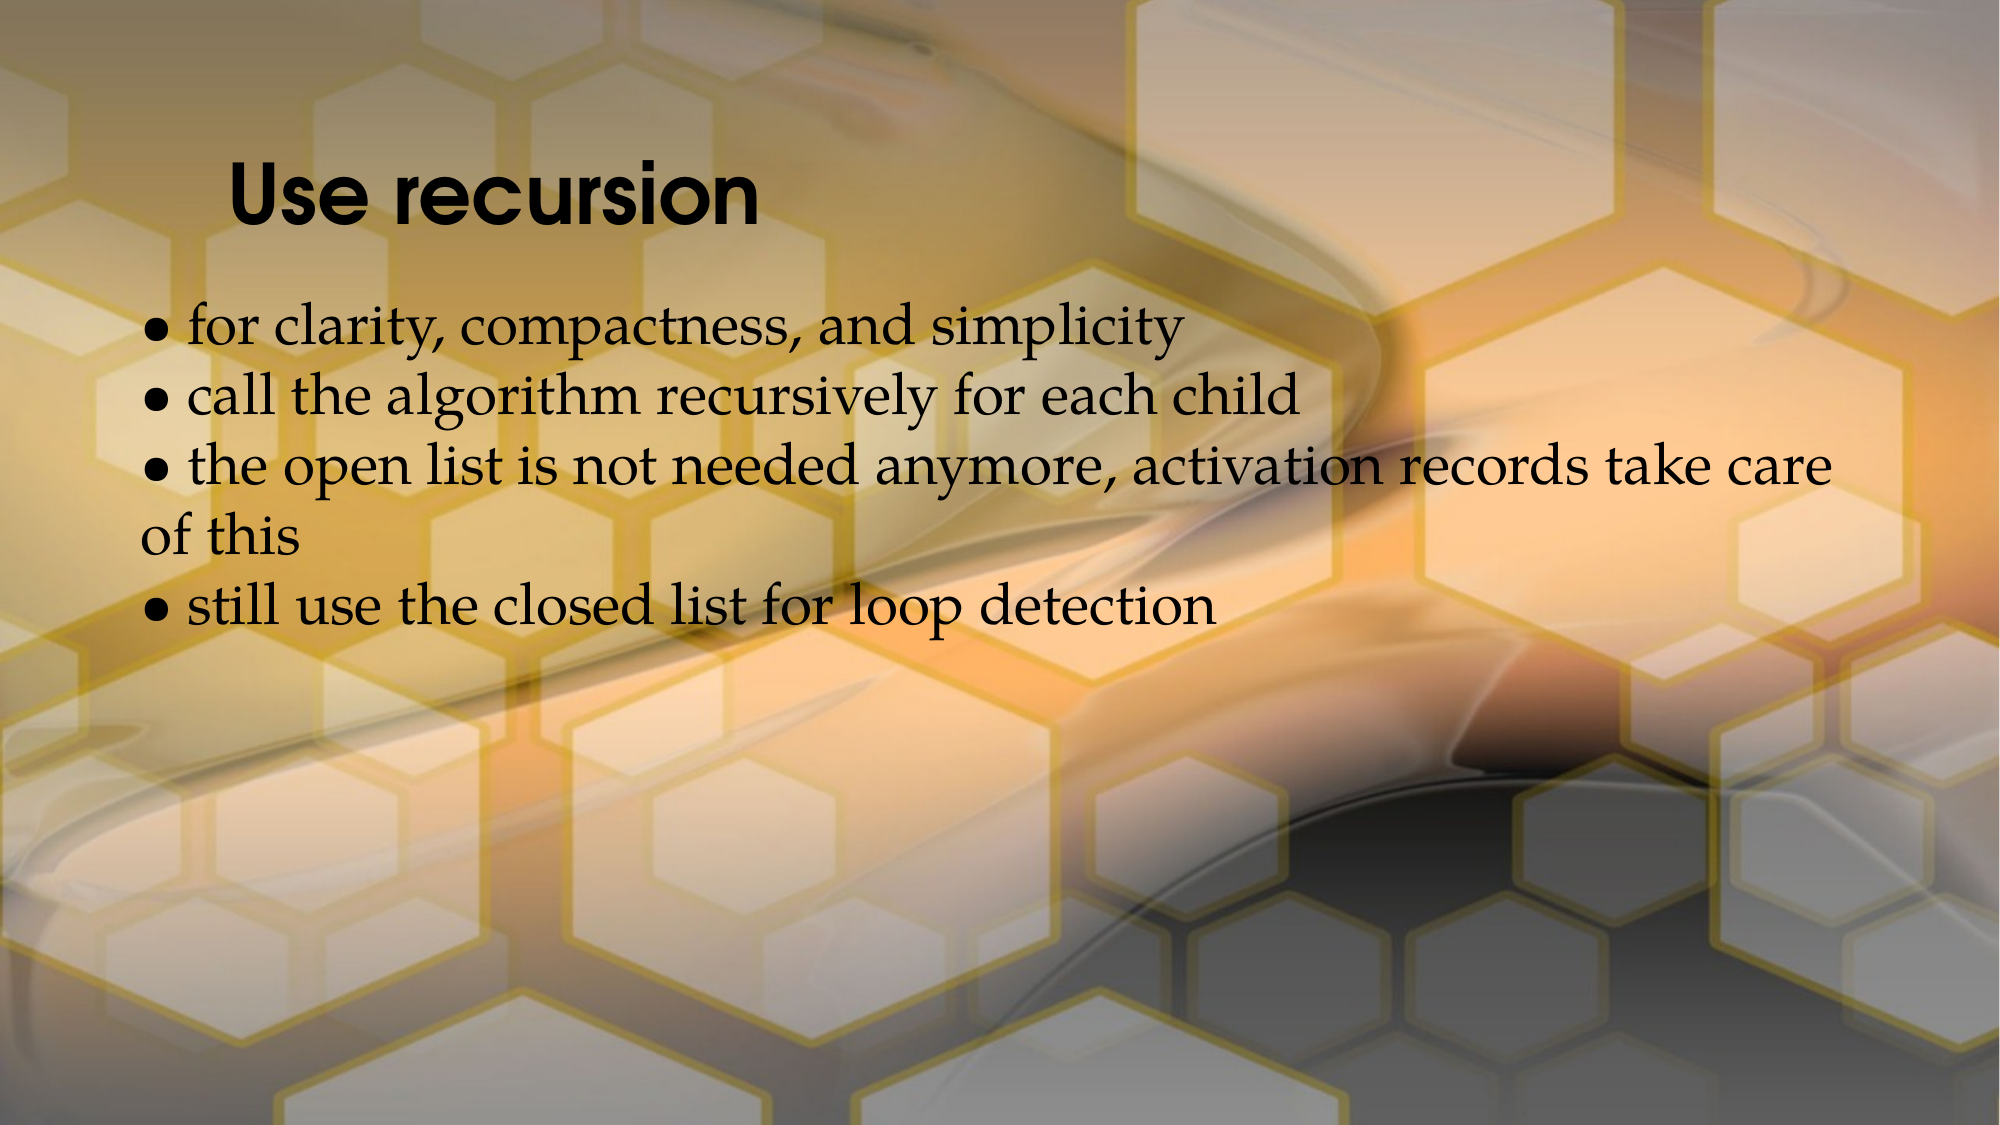

# Use recursion
• for clarity, compactness, and simplicity
• call the algorithm recursively for each child
• the open list is not needed anymore, activation records take care of this
• still use the closed list for loop detection